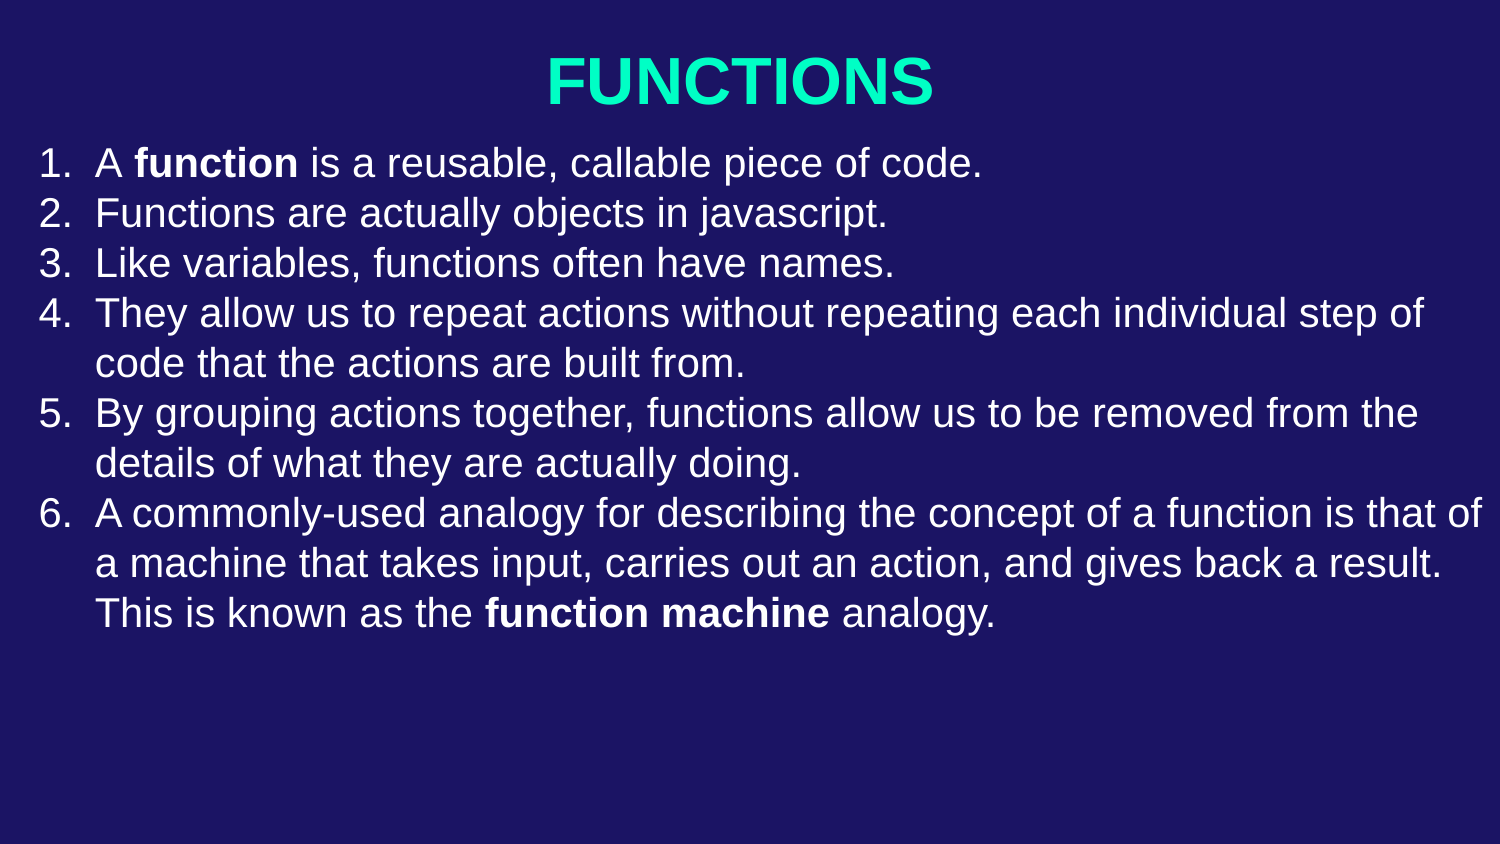

# FUNCTIONS
A function is a reusable, callable piece of code.
Functions are actually objects in javascript.
Like variables, functions often have names.
They allow us to repeat actions without repeating each individual step of code that the actions are built from.
By grouping actions together, functions allow us to be removed from the details of what they are actually doing.
A commonly-used analogy for describing the concept of a function is that of a machine that takes input, carries out an action, and gives back a result. This is known as the function machine analogy.